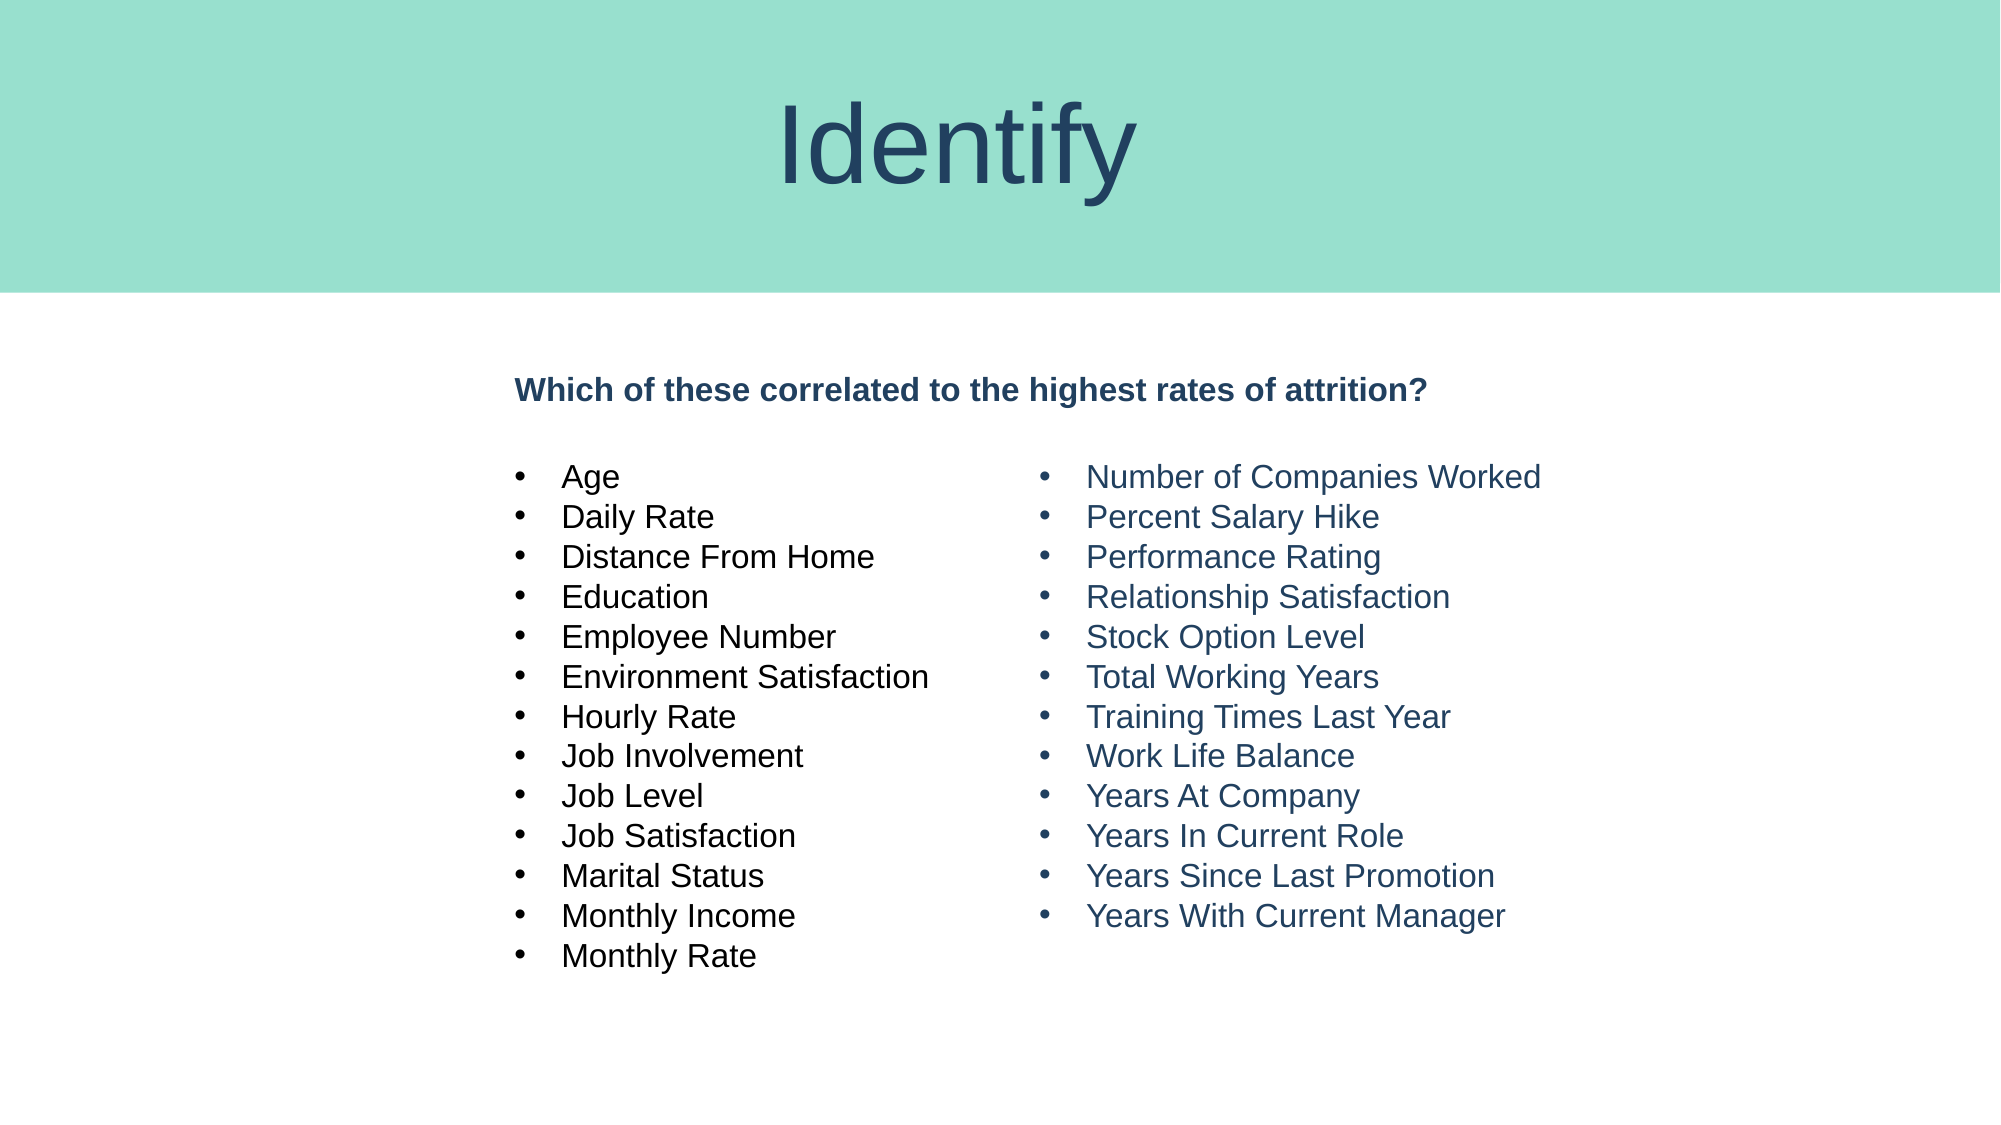

# Identify
Which of these correlated to the highest rates of attrition?

Age
Daily Rate
Distance From Home
Education
Employee Number
Environment Satisfaction
Hourly Rate
Job Involvement
Job Level
Job Satisfaction
Marital Status
Monthly Income
Monthly Rate

Number of Companies Worked
Percent Salary Hike
Performance Rating
Relationship Satisfaction
Stock Option Level
Total Working Years
Training Times Last Year
Work Life Balance
Years At Company
Years In Current Role
Years Since Last Promotion
Years With Current Manager

4